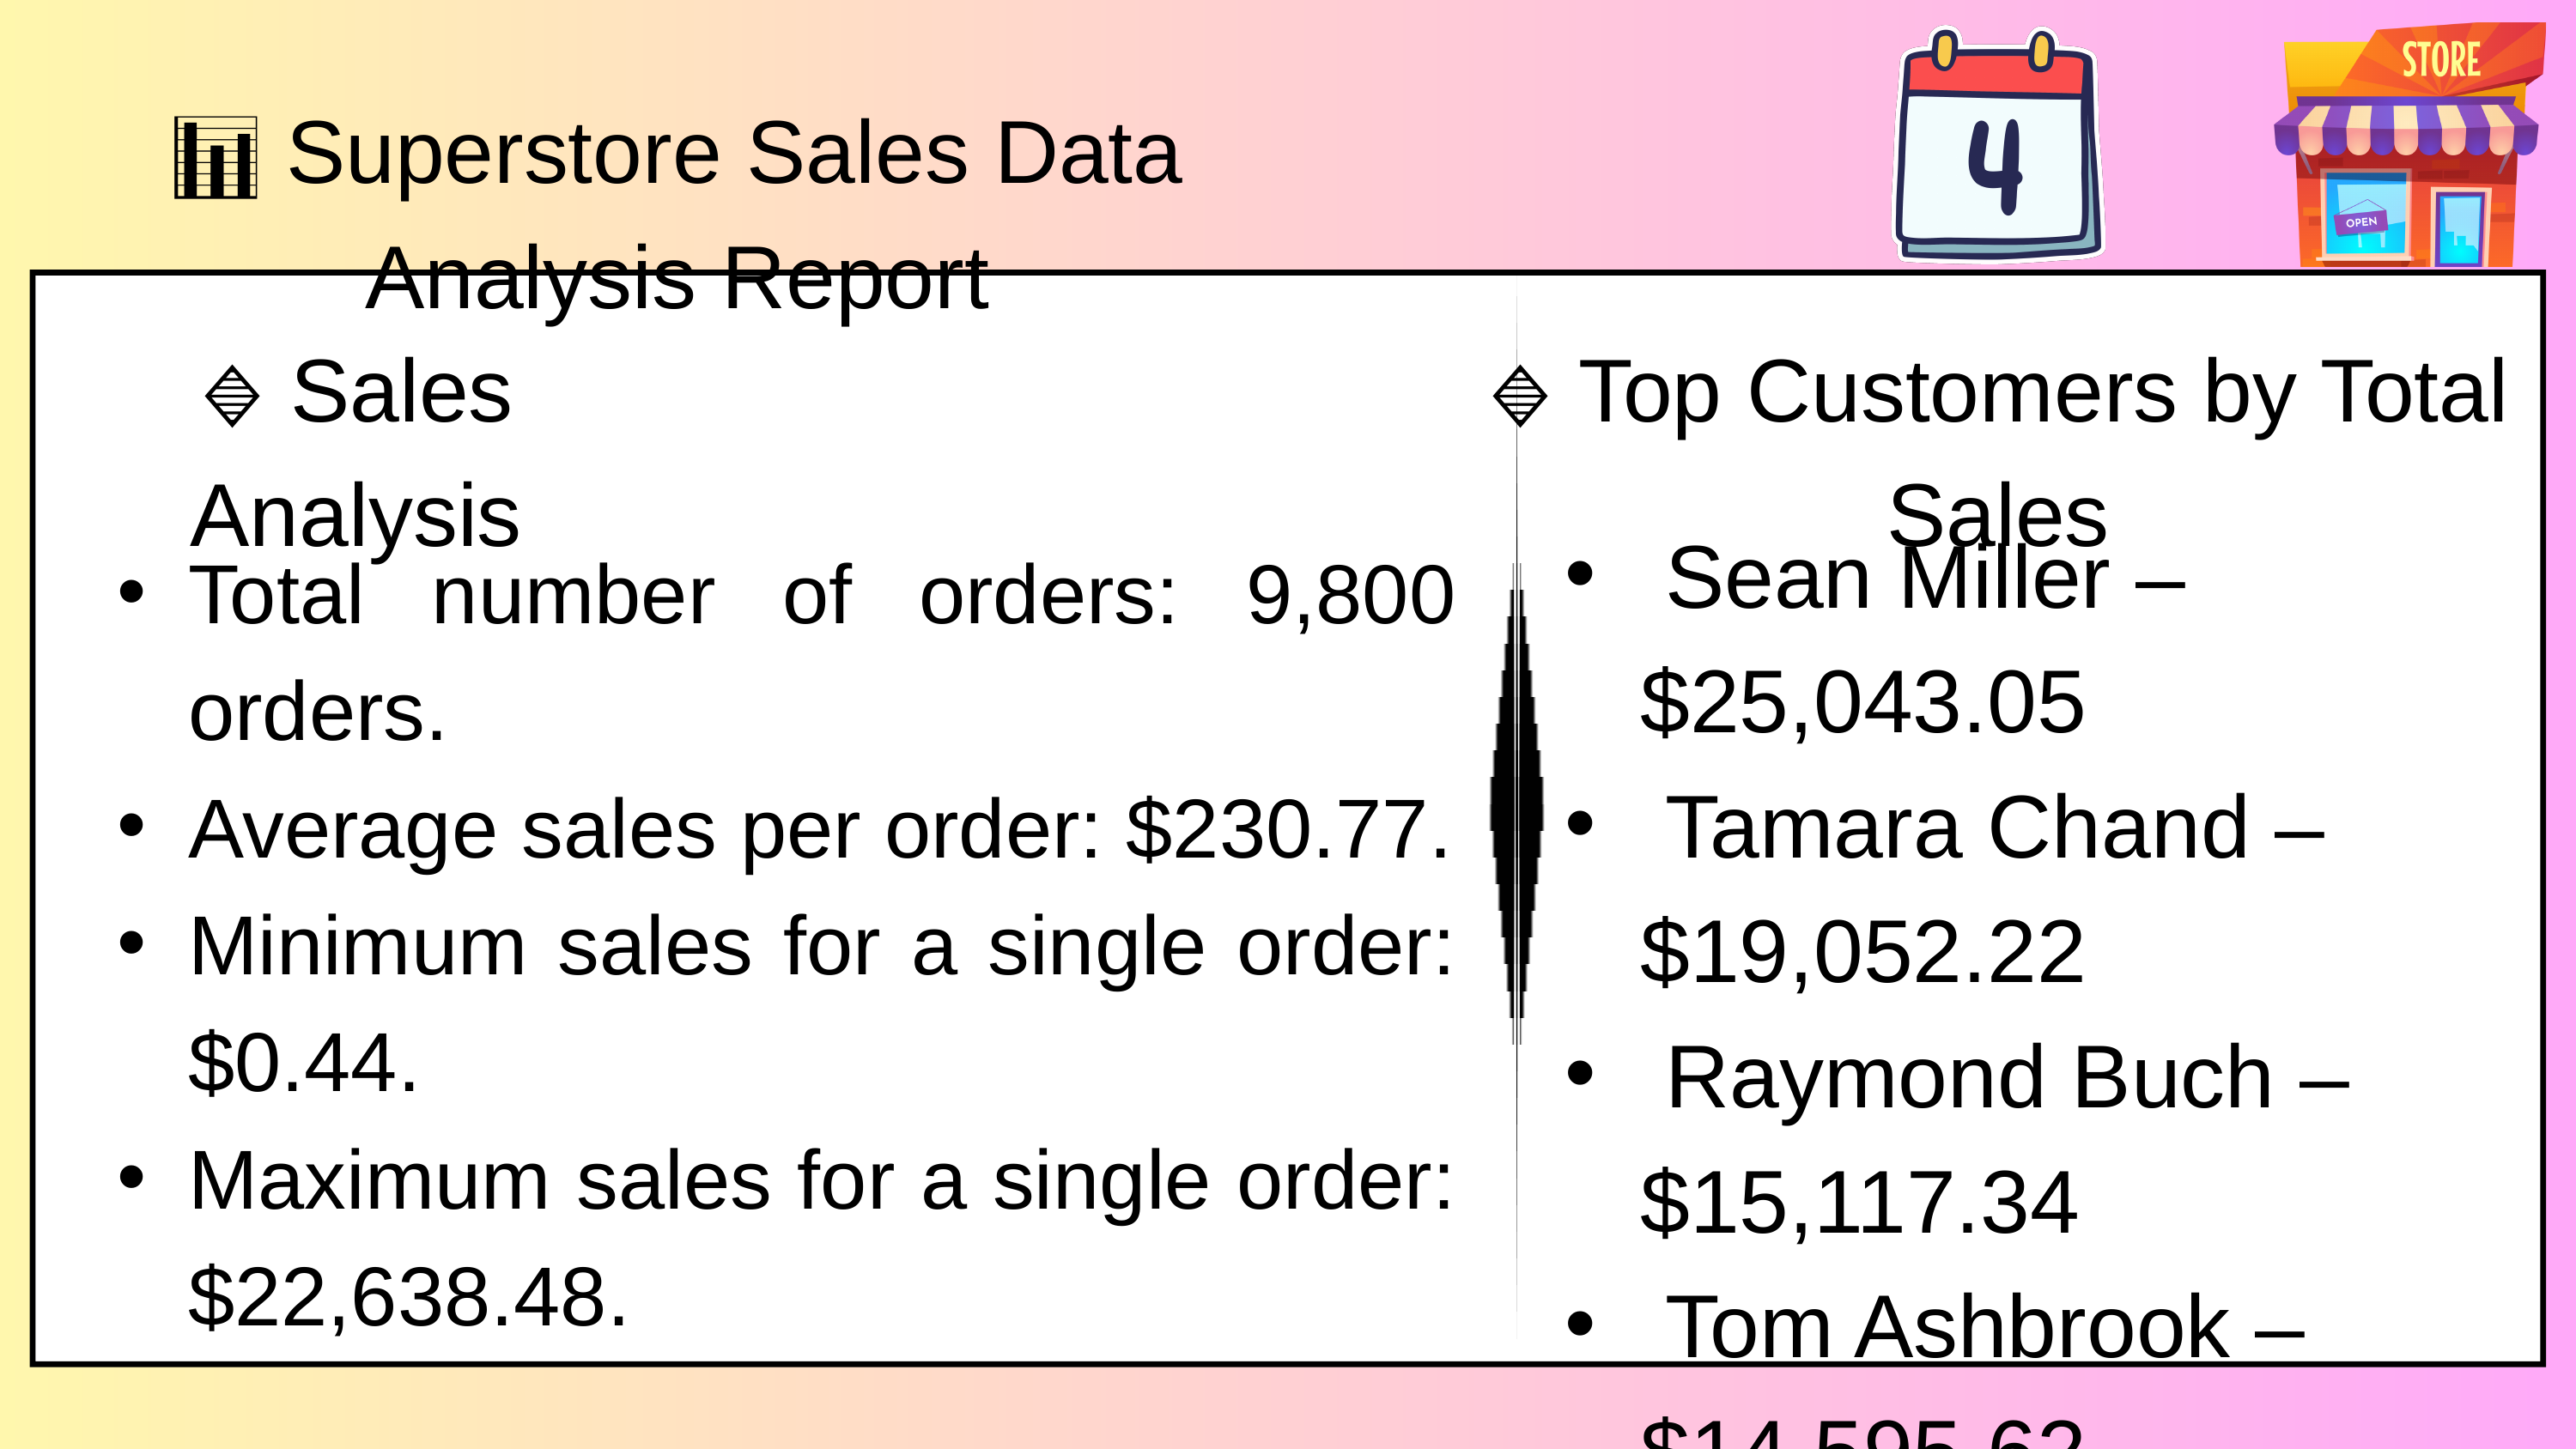

📊 Superstore Sales Data Analysis Report

🔹 Sales Analysis
🔹 Top Customers by Total Sales
 Sean Miller – $25,043.05
 Tamara Chand – $19,052.22
 Raymond Buch – $15,117.34
 Tom Ashbrook – $14,595.62
 Adrian Barton – $14,473.57
Total number of orders: 9,800 orders.
Average sales per order: $230.77.
Minimum sales for a single order: $0.44.
Maximum sales for a single order: $22,638.48.